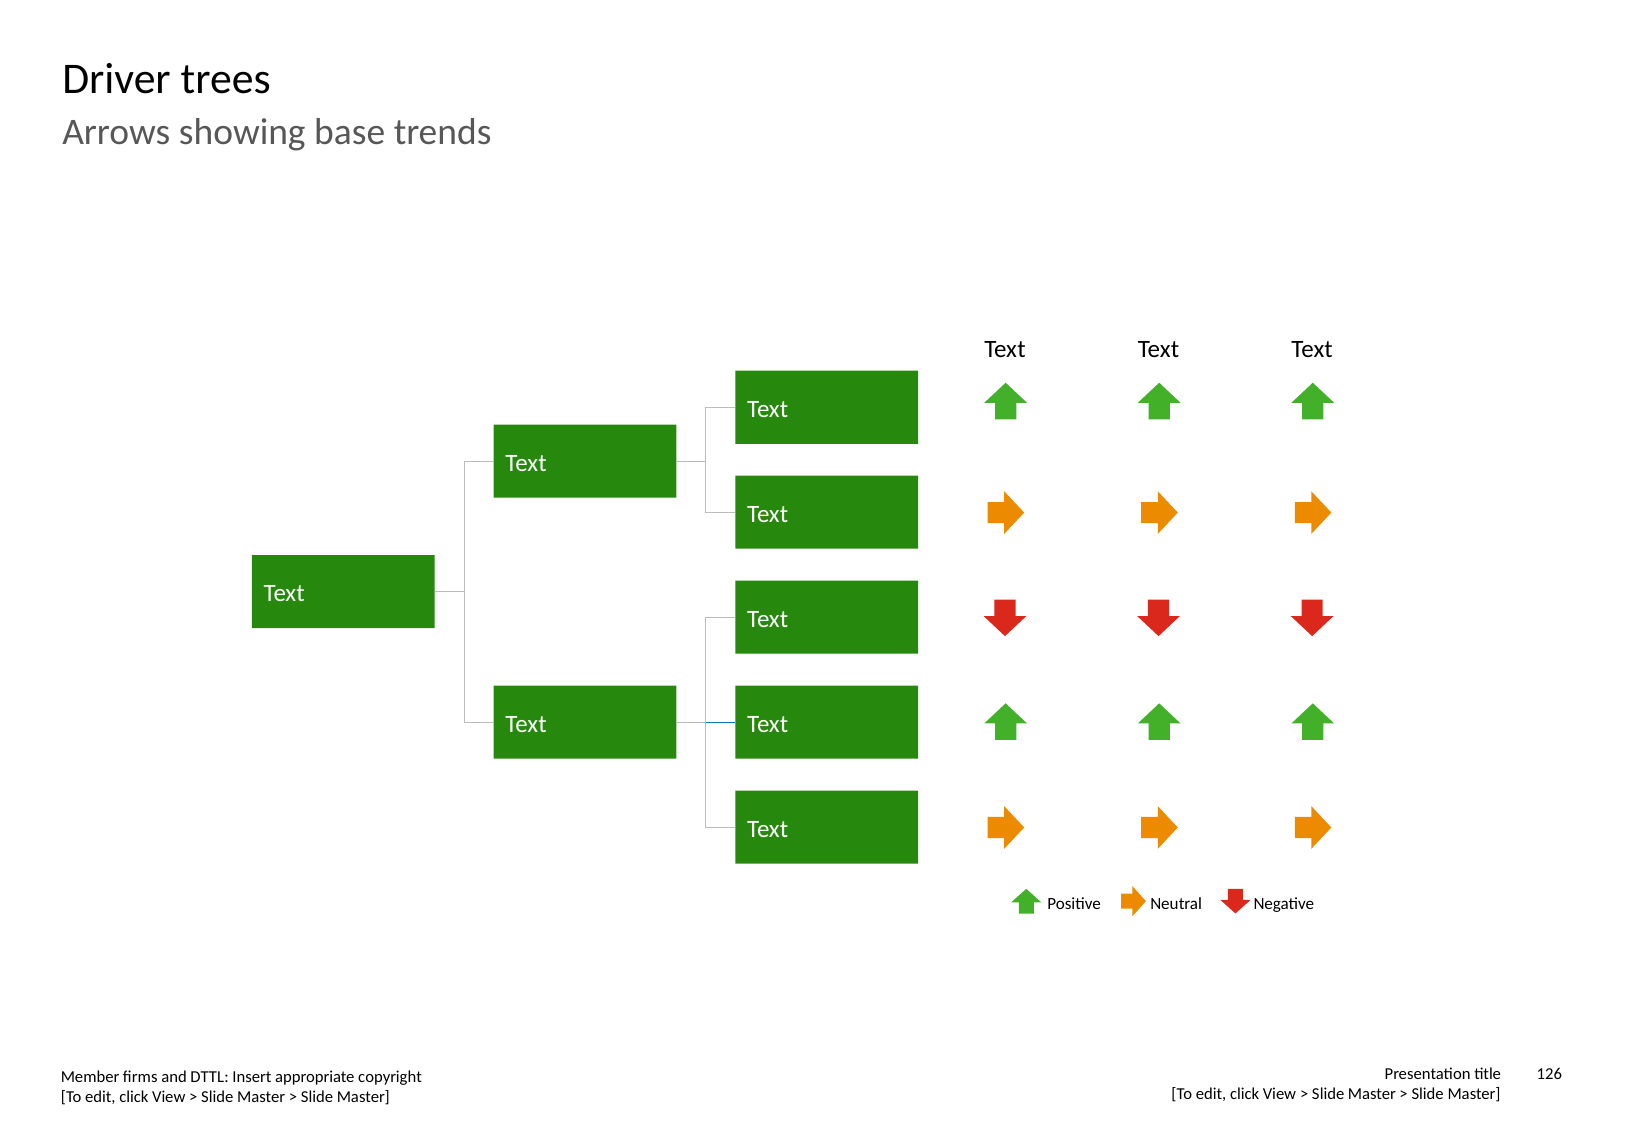

# Driver trees
Arrows showing base trends
Text
Text
Text
Text

Text
Text

Text
Text

Text
Text

Text

Positive
Neutral
Negative